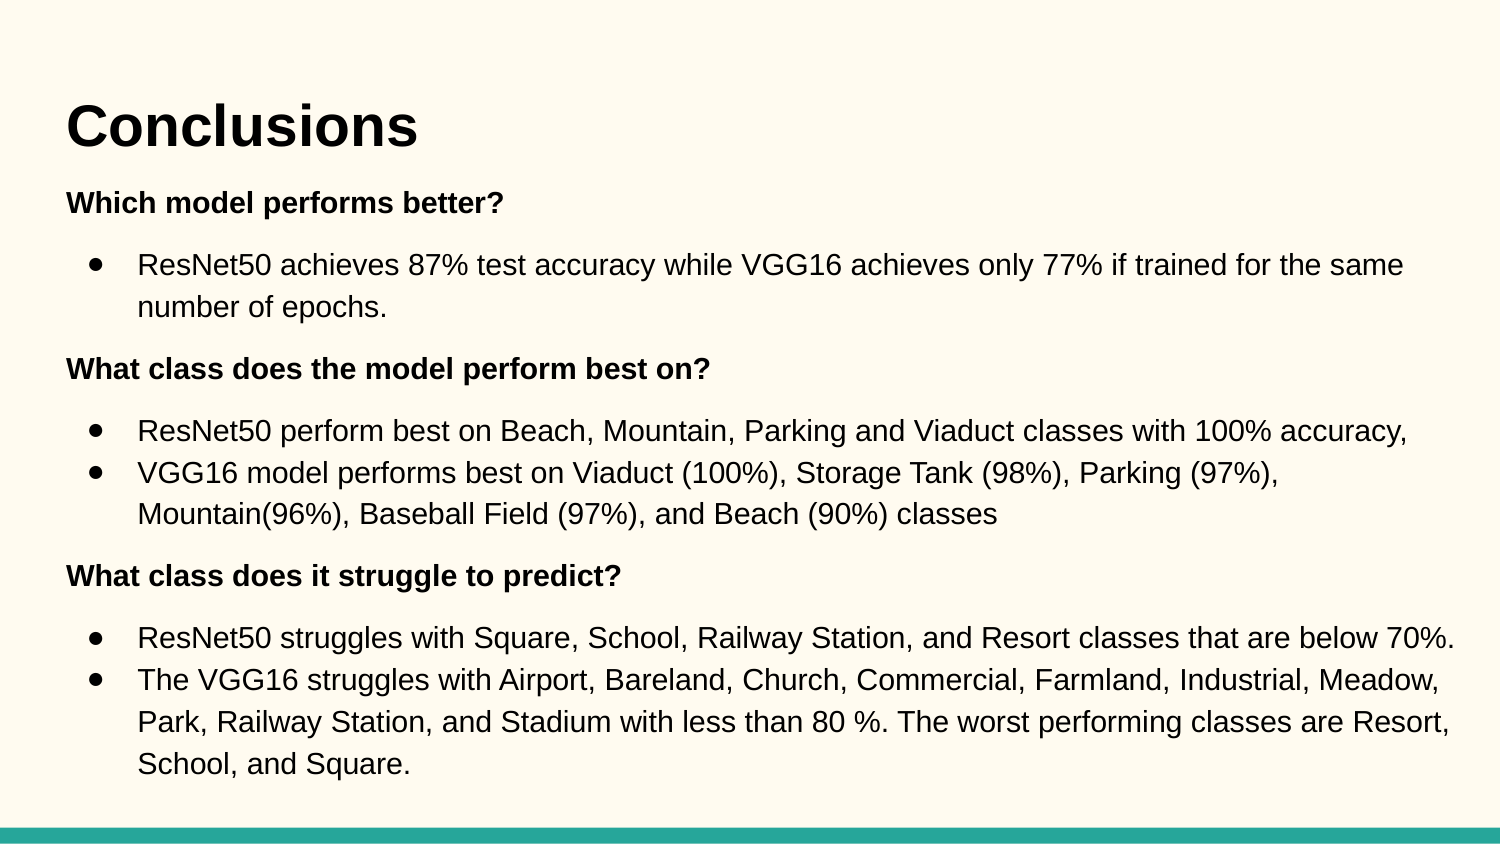

# Conclusions
Which model performs better?
ResNet50 achieves 87% test accuracy while VGG16 achieves only 77% if trained for the same number of epochs.
What class does the model perform best on?
ResNet50 perform best on Beach, Mountain, Parking and Viaduct classes with 100% accuracy,
VGG16 model performs best on Viaduct (100%), Storage Tank (98%), Parking (97%),  Mountain(96%), Baseball Field (97%), and Beach (90%) classes
What class does it struggle to predict?
ResNet50 struggles with Square, School, Railway Station, and Resort classes that are below 70%.
The VGG16 struggles with Airport, Bareland, Church, Commercial, Farmland, Industrial, Meadow, Park, Railway Station, and Stadium with less than 80 %. The worst performing classes are Resort, School, and Square.